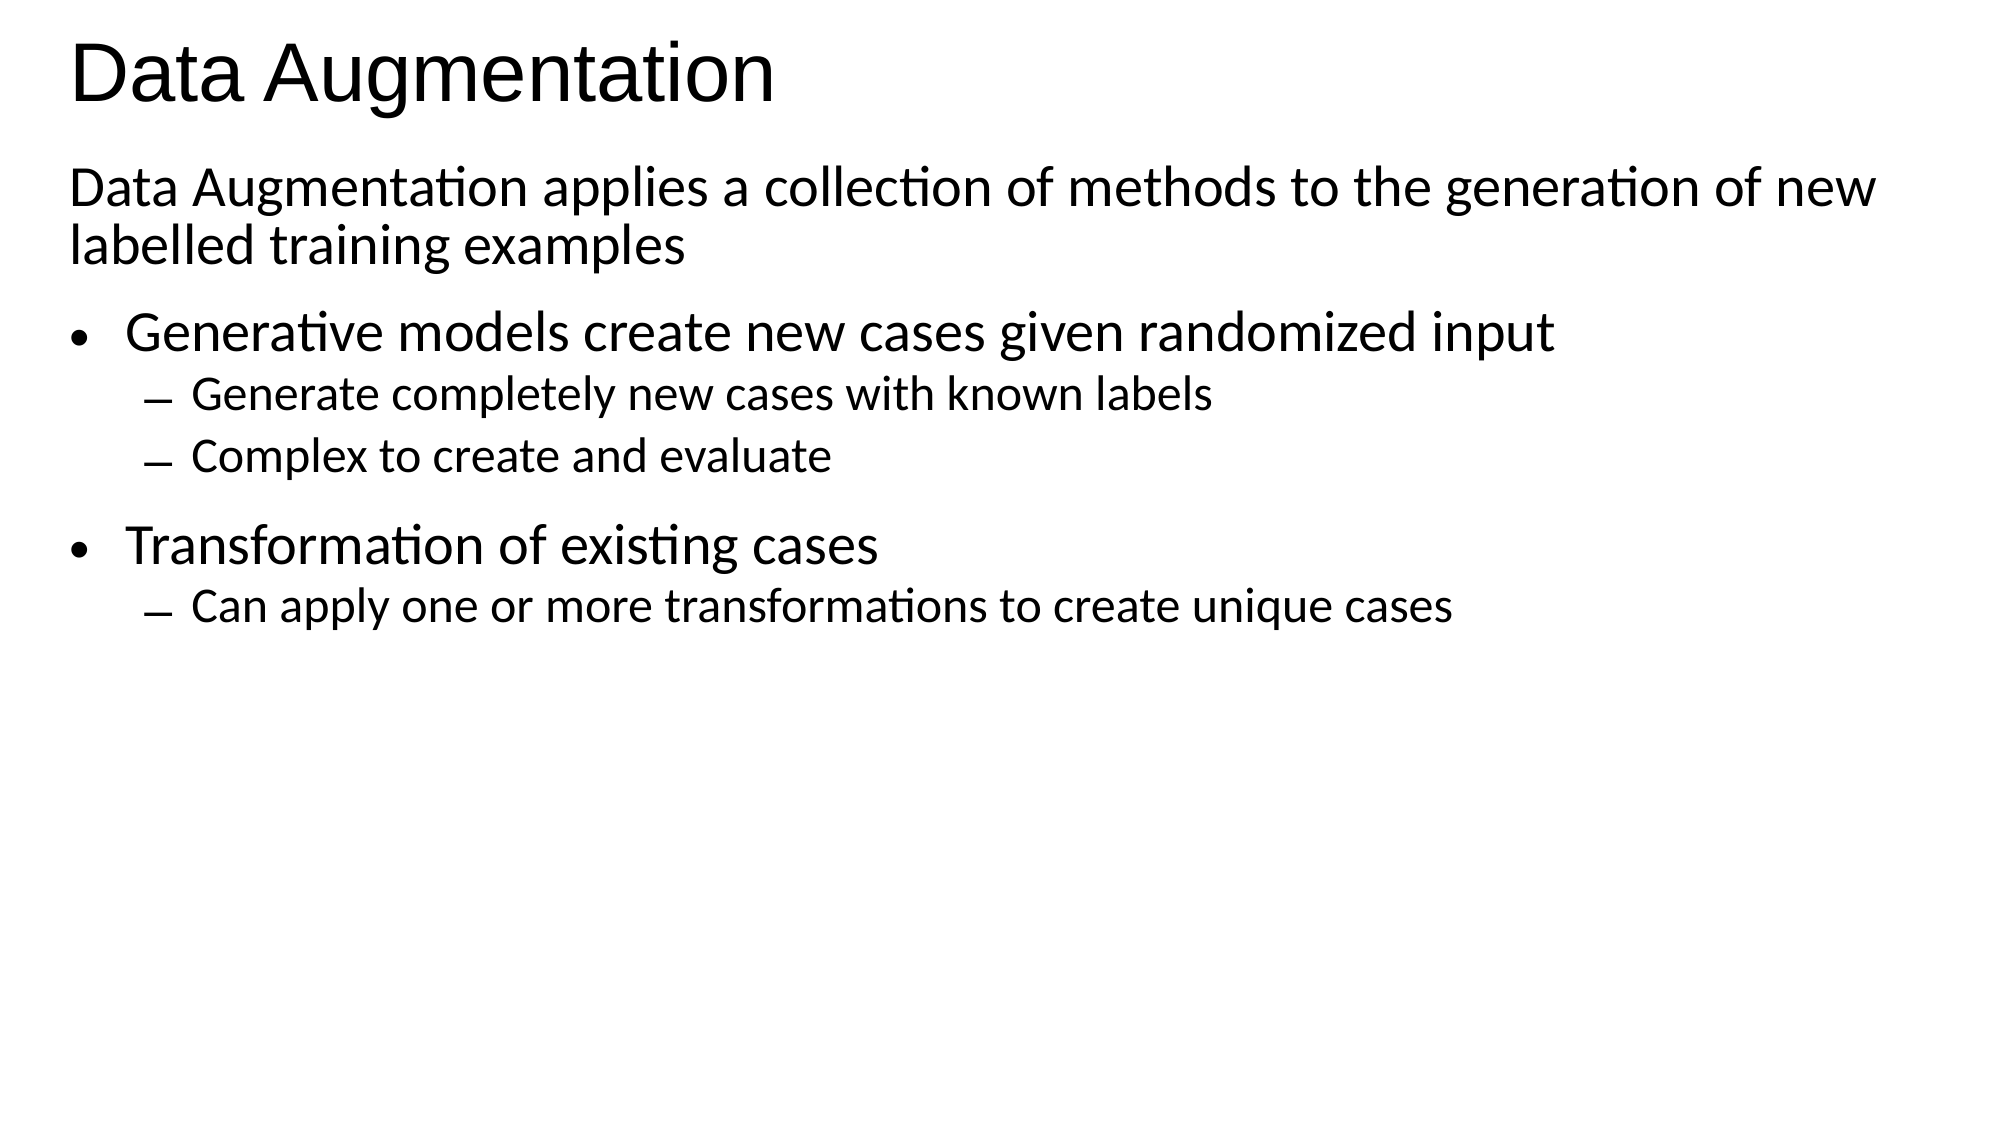

# Data Augmentation
Data Augmentation applies a collection of methods to the generation of new labelled training examples
Generative models create new cases given randomized input
Generate completely new cases with known labels
Complex to create and evaluate
Transformation of existing cases
Can apply one or more transformations to create unique cases